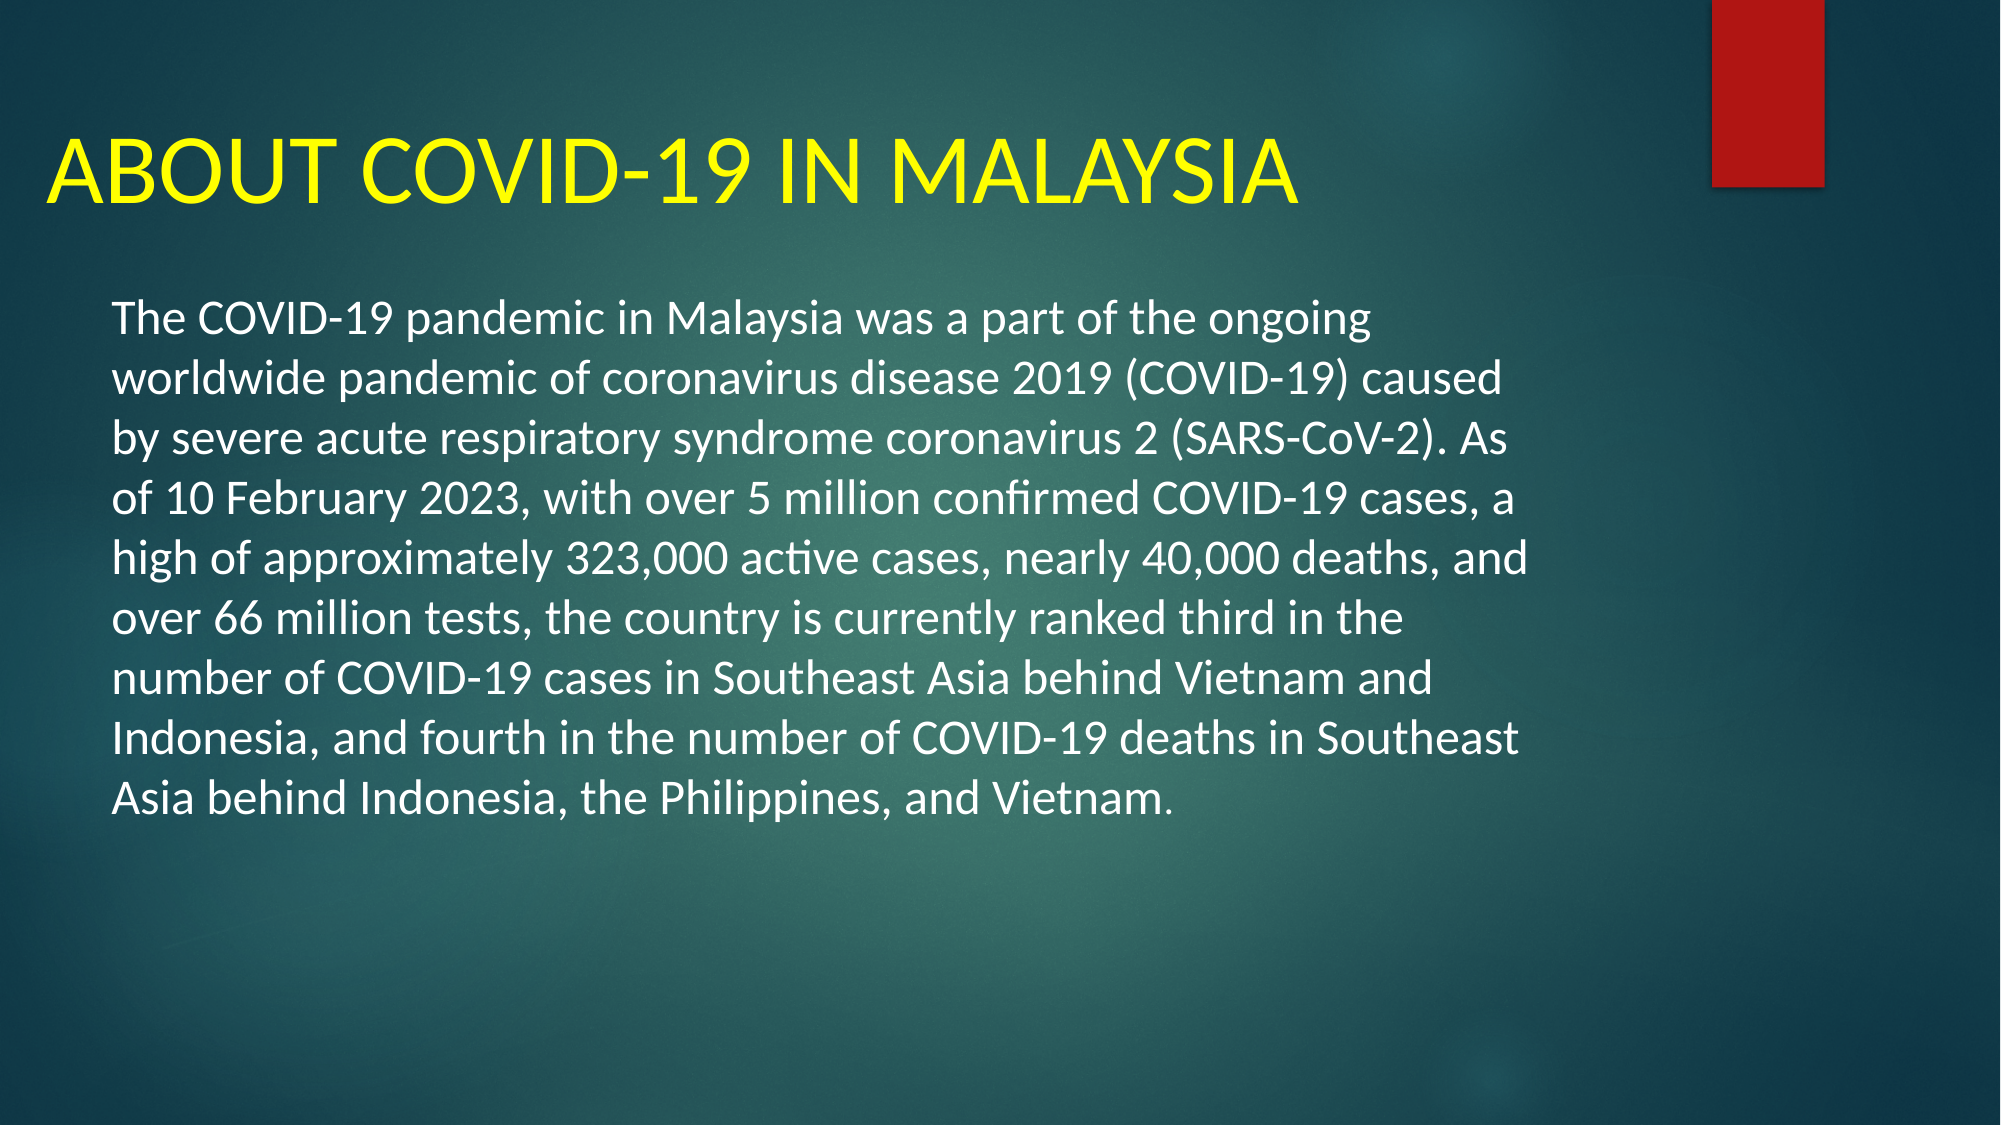

# ABOUT COVID-19 IN MALAYSIA
The COVID-19 pandemic in Malaysia was a part of the ongoing worldwide pandemic of coronavirus disease 2019 (COVID-19) caused by severe acute respiratory syndrome coronavirus 2 (SARS-CoV-2). As of 10 February 2023, with over 5 million confirmed COVID-19 cases, a high of approximately 323,000 active cases, nearly 40,000 deaths, and over 66 million tests, the country is currently ranked third in the number of COVID-19 cases in Southeast Asia behind Vietnam and Indonesia, and fourth in the number of COVID-19 deaths in Southeast Asia behind Indonesia, the Philippines, and Vietnam.